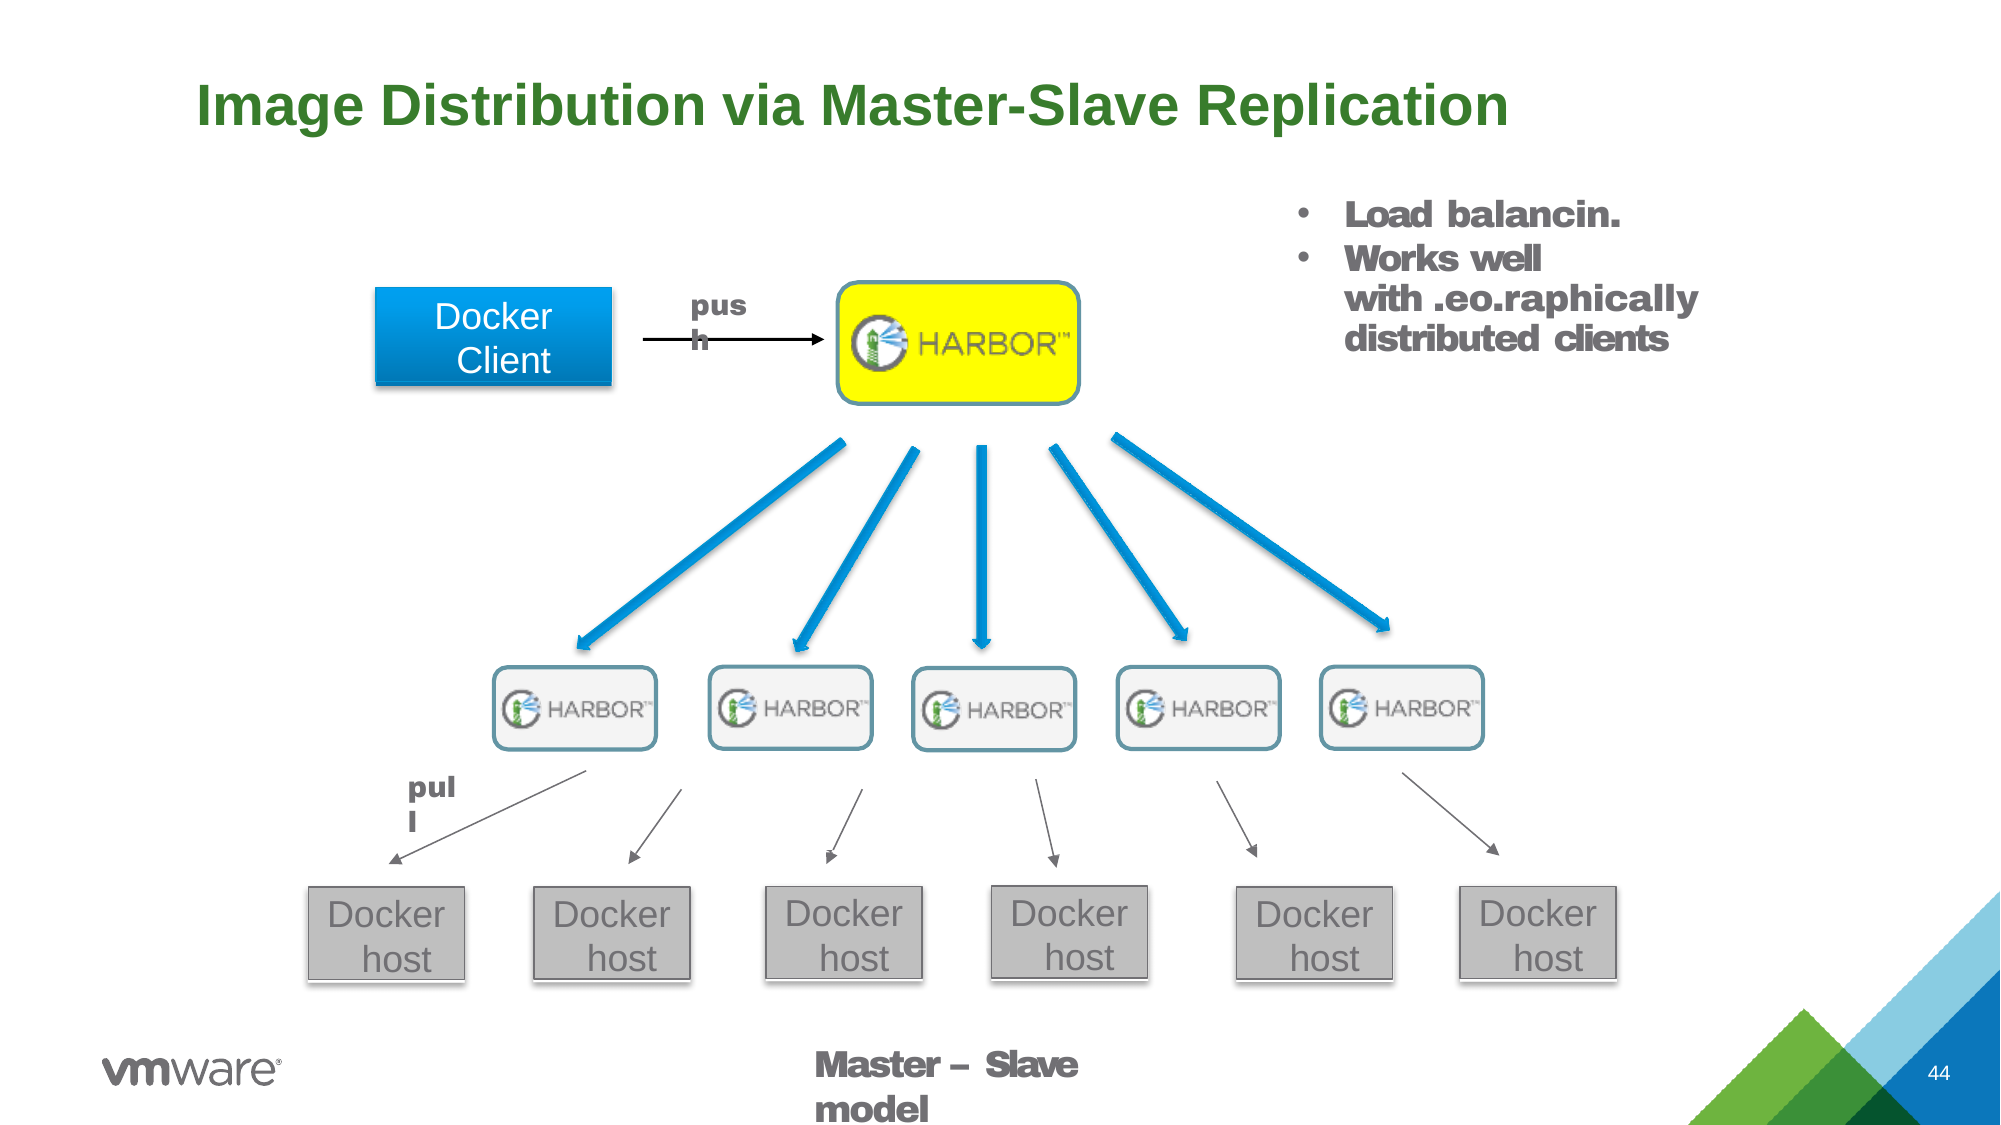

# Image Distribution via Master-Slave Replication
Load balancin.
Works well with .eo.raphically  distributed clients

push

Docker  Client

pull

Docker  host
Docker  host
Docker  host
Docker  host
Docker  host
Docker  host
Master – Slave model
44